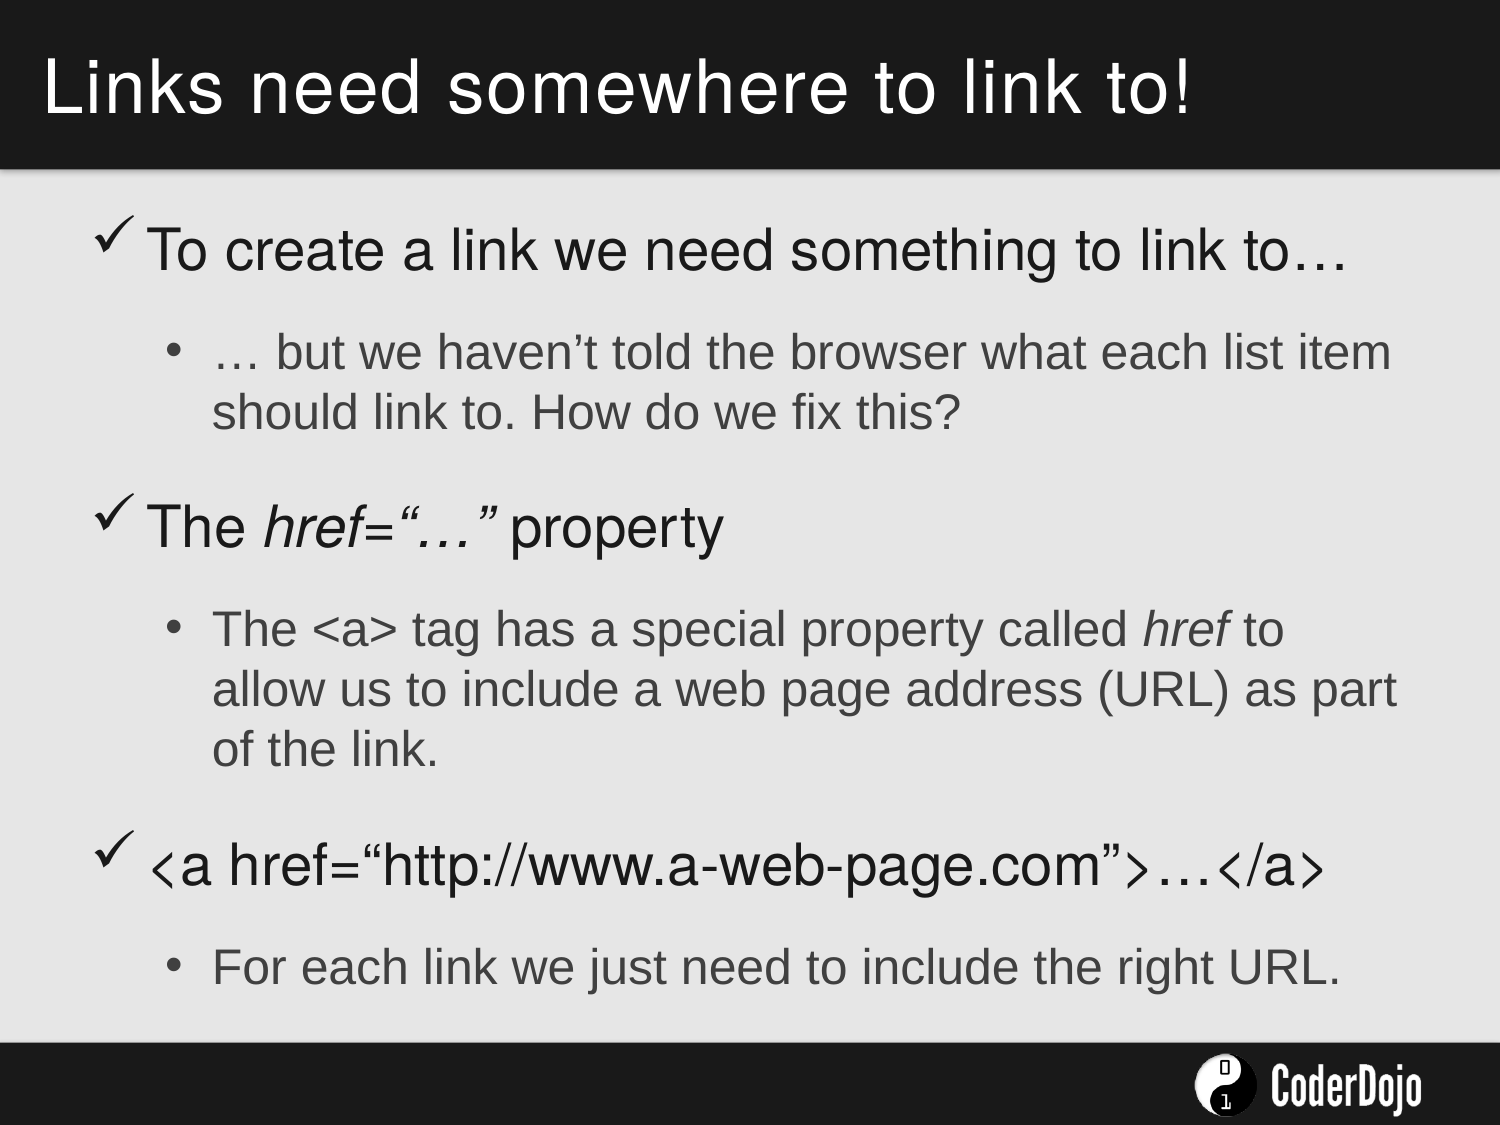

# Links need somewhere to link to!
To create a link we need something to link to…
… but we haven’t told the browser what each list item should link to. How do we fix this?
The href=“…” property
The <a> tag has a special property called href to allow us to include a web page address (URL) as part of the link.
<a href=“http://www.a-web-page.com”>…</a>
For each link we just need to include the right URL.